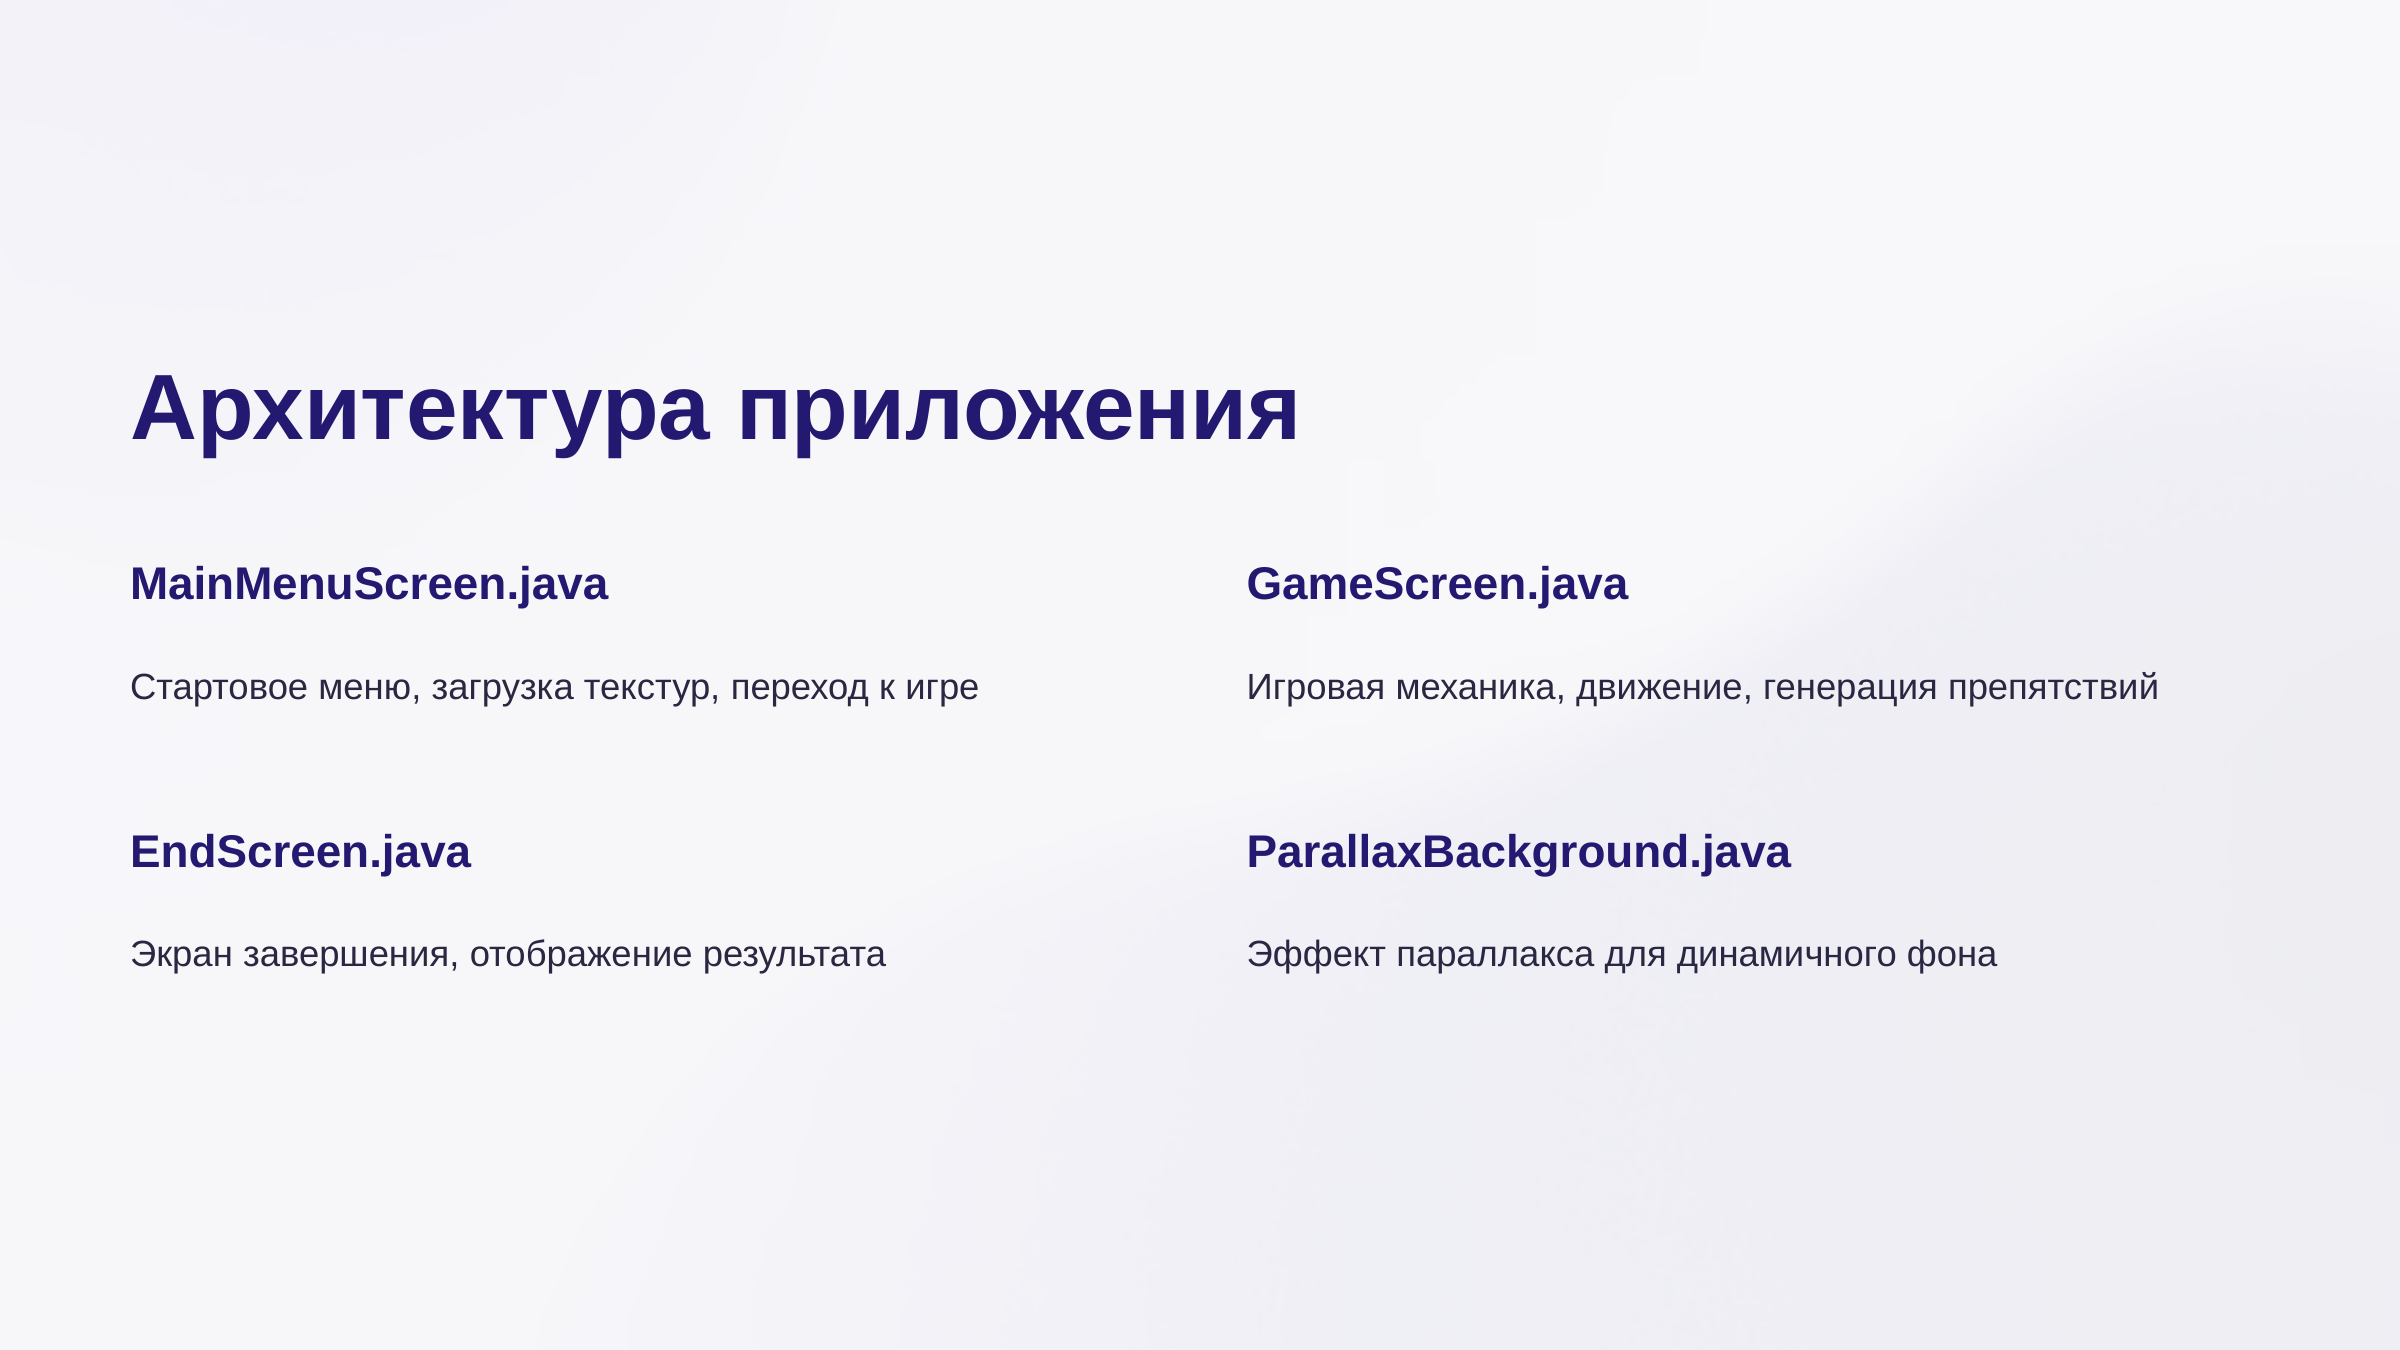

Архитектура приложения
MainMenuScreen.java
GameScreen.java
Стартовое меню, загрузка текстур, переход к игре
Игровая механика, движение, генерация препятствий
EndScreen.java
ParallaxBackground.java
Экран завершения, отображение результата
Эффект параллакса для динамичного фона